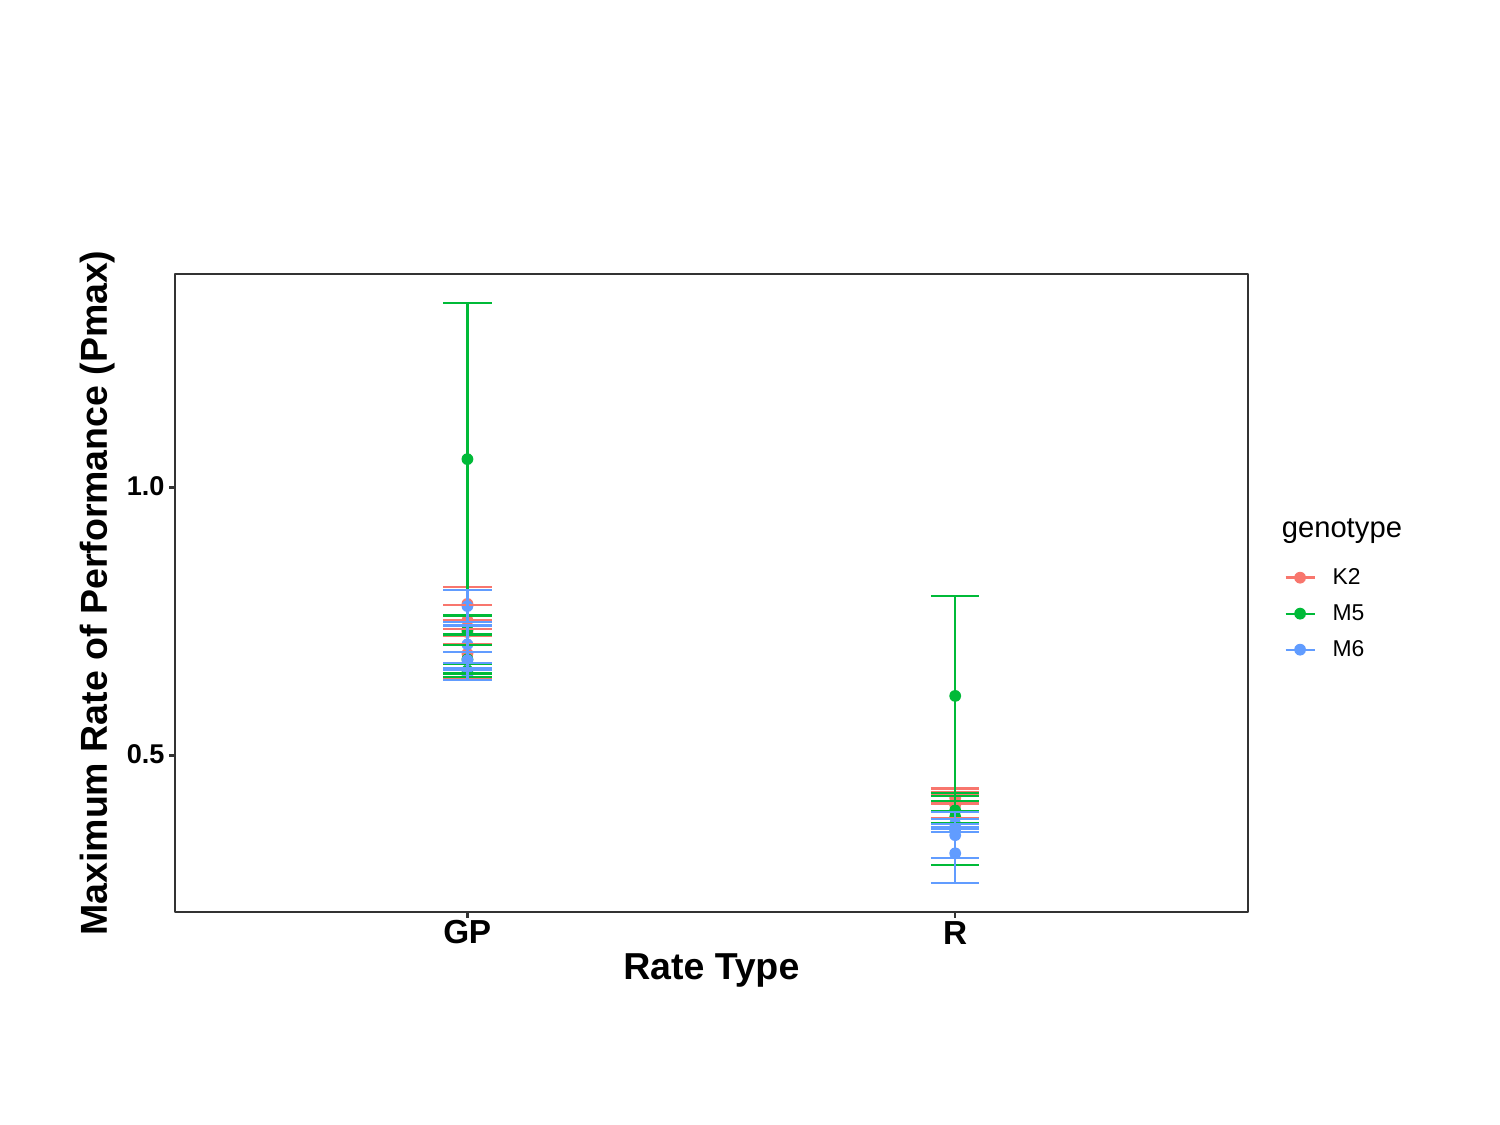

1.0

genotype

K2

Maximum Rate of Performance (Pmax)

M5

M6

0.5

GP
R
Rate Type